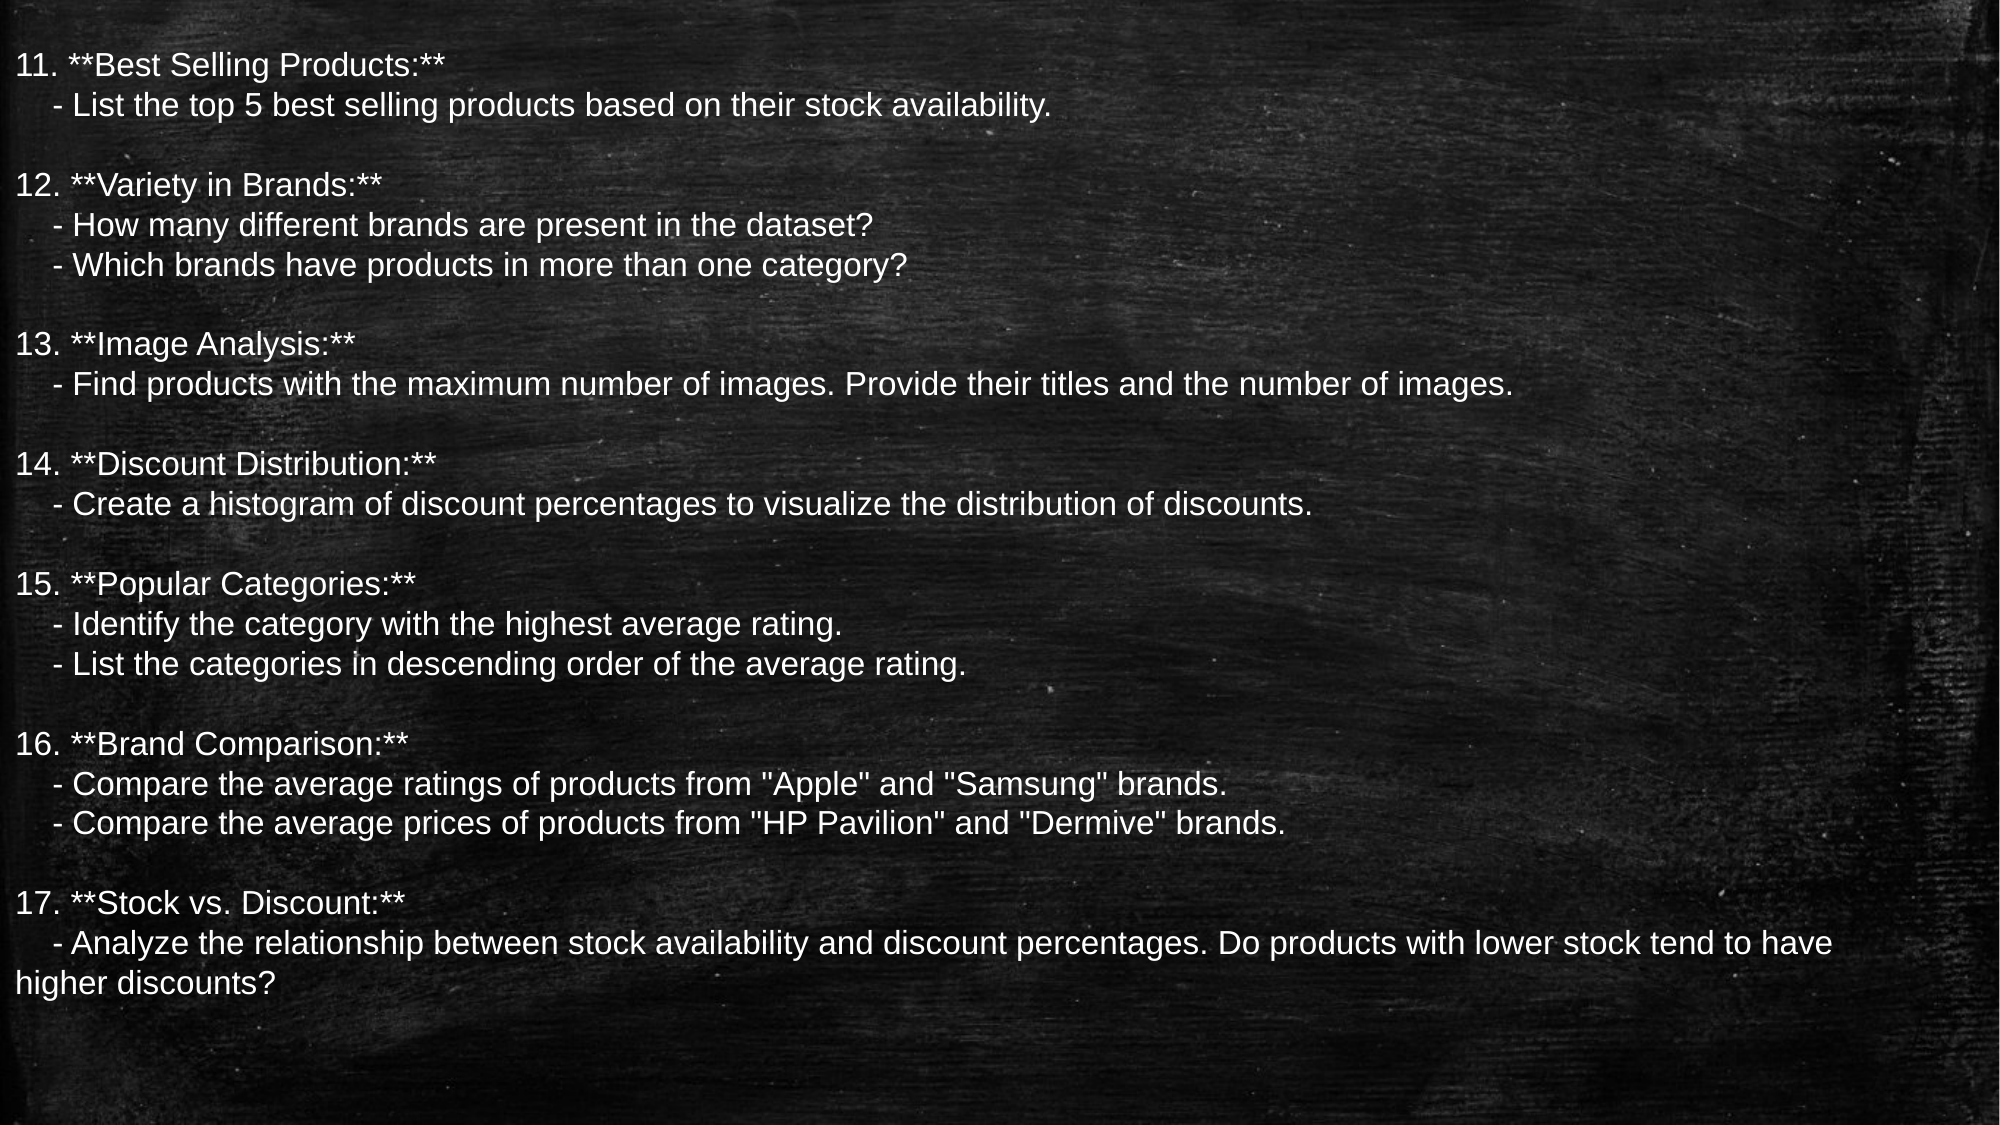

11. **Best Selling Products:**
    - List the top 5 best selling products based on their stock availability.

12. **Variety in Brands:**
    - How many different brands are present in the dataset?
    - Which brands have products in more than one category?

13. **Image Analysis:**
    - Find products with the maximum number of images. Provide their titles and the number of images.

14. **Discount Distribution:**
    - Create a histogram of discount percentages to visualize the distribution of discounts.

15. **Popular Categories:**
    - Identify the category with the highest average rating.
    - List the categories in descending order of the average rating.

16. **Brand Comparison:**
    - Compare the average ratings of products from "Apple" and "Samsung" brands.
    - Compare the average prices of products from "HP Pavilion" and "Dermive" brands.

17. **Stock vs. Discount:**
    - Analyze the relationship between stock availability and discount percentages. Do products with lower stock tend to have higher discounts?